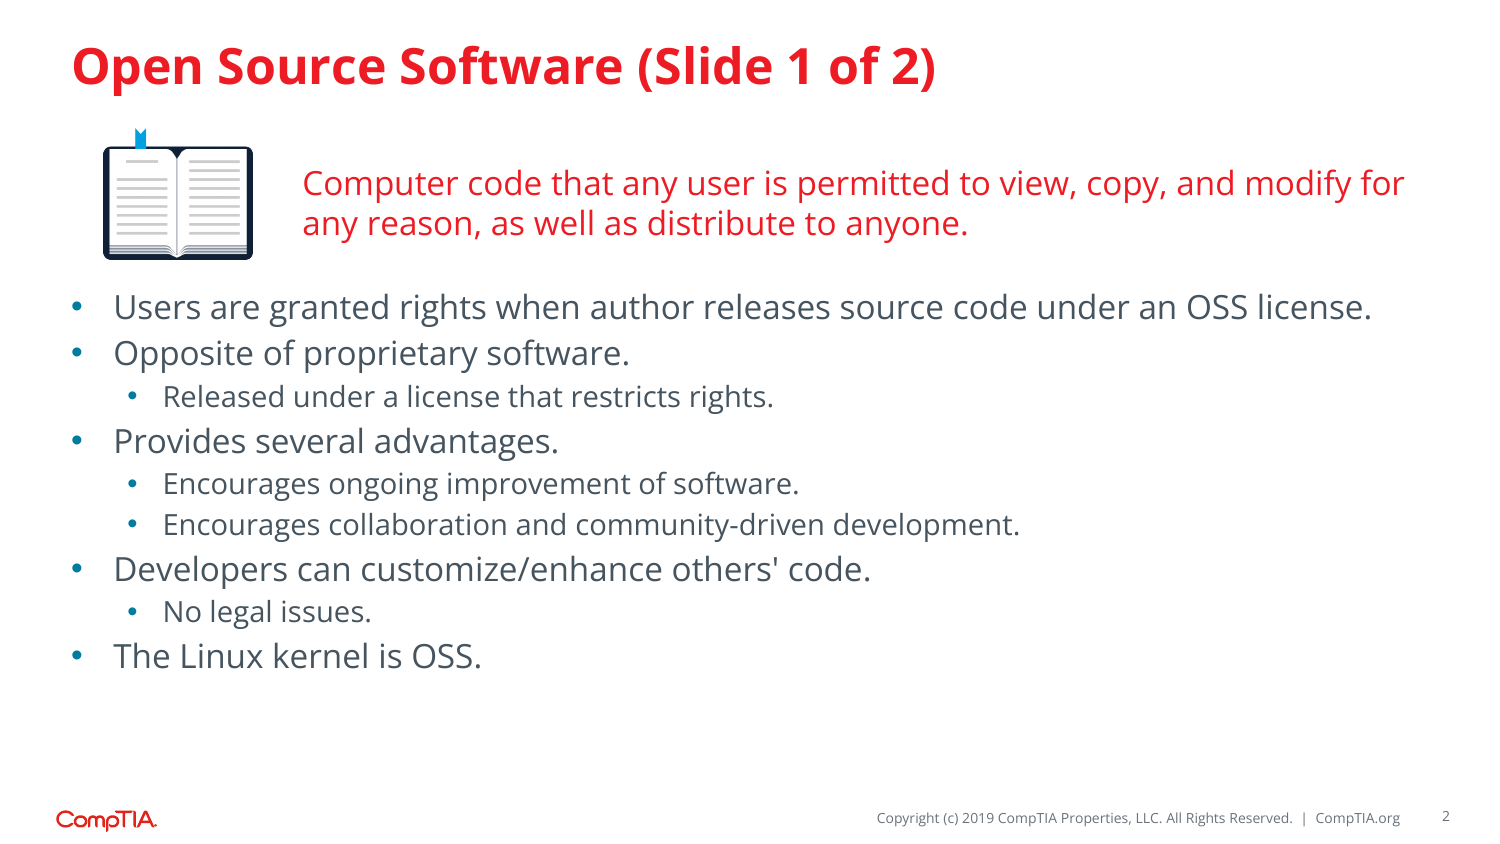

# Open Source Software (Slide 1 of 2)
Computer code that any user is permitted to view, copy, and modify for any reason, as well as distribute to anyone.
Users are granted rights when author releases source code under an OSS license.
Opposite of proprietary software.
Released under a license that restricts rights.
Provides several advantages.
Encourages ongoing improvement of software.
Encourages collaboration and community-driven development.
Developers can customize/enhance others' code.
No legal issues.
The Linux kernel is OSS.
2